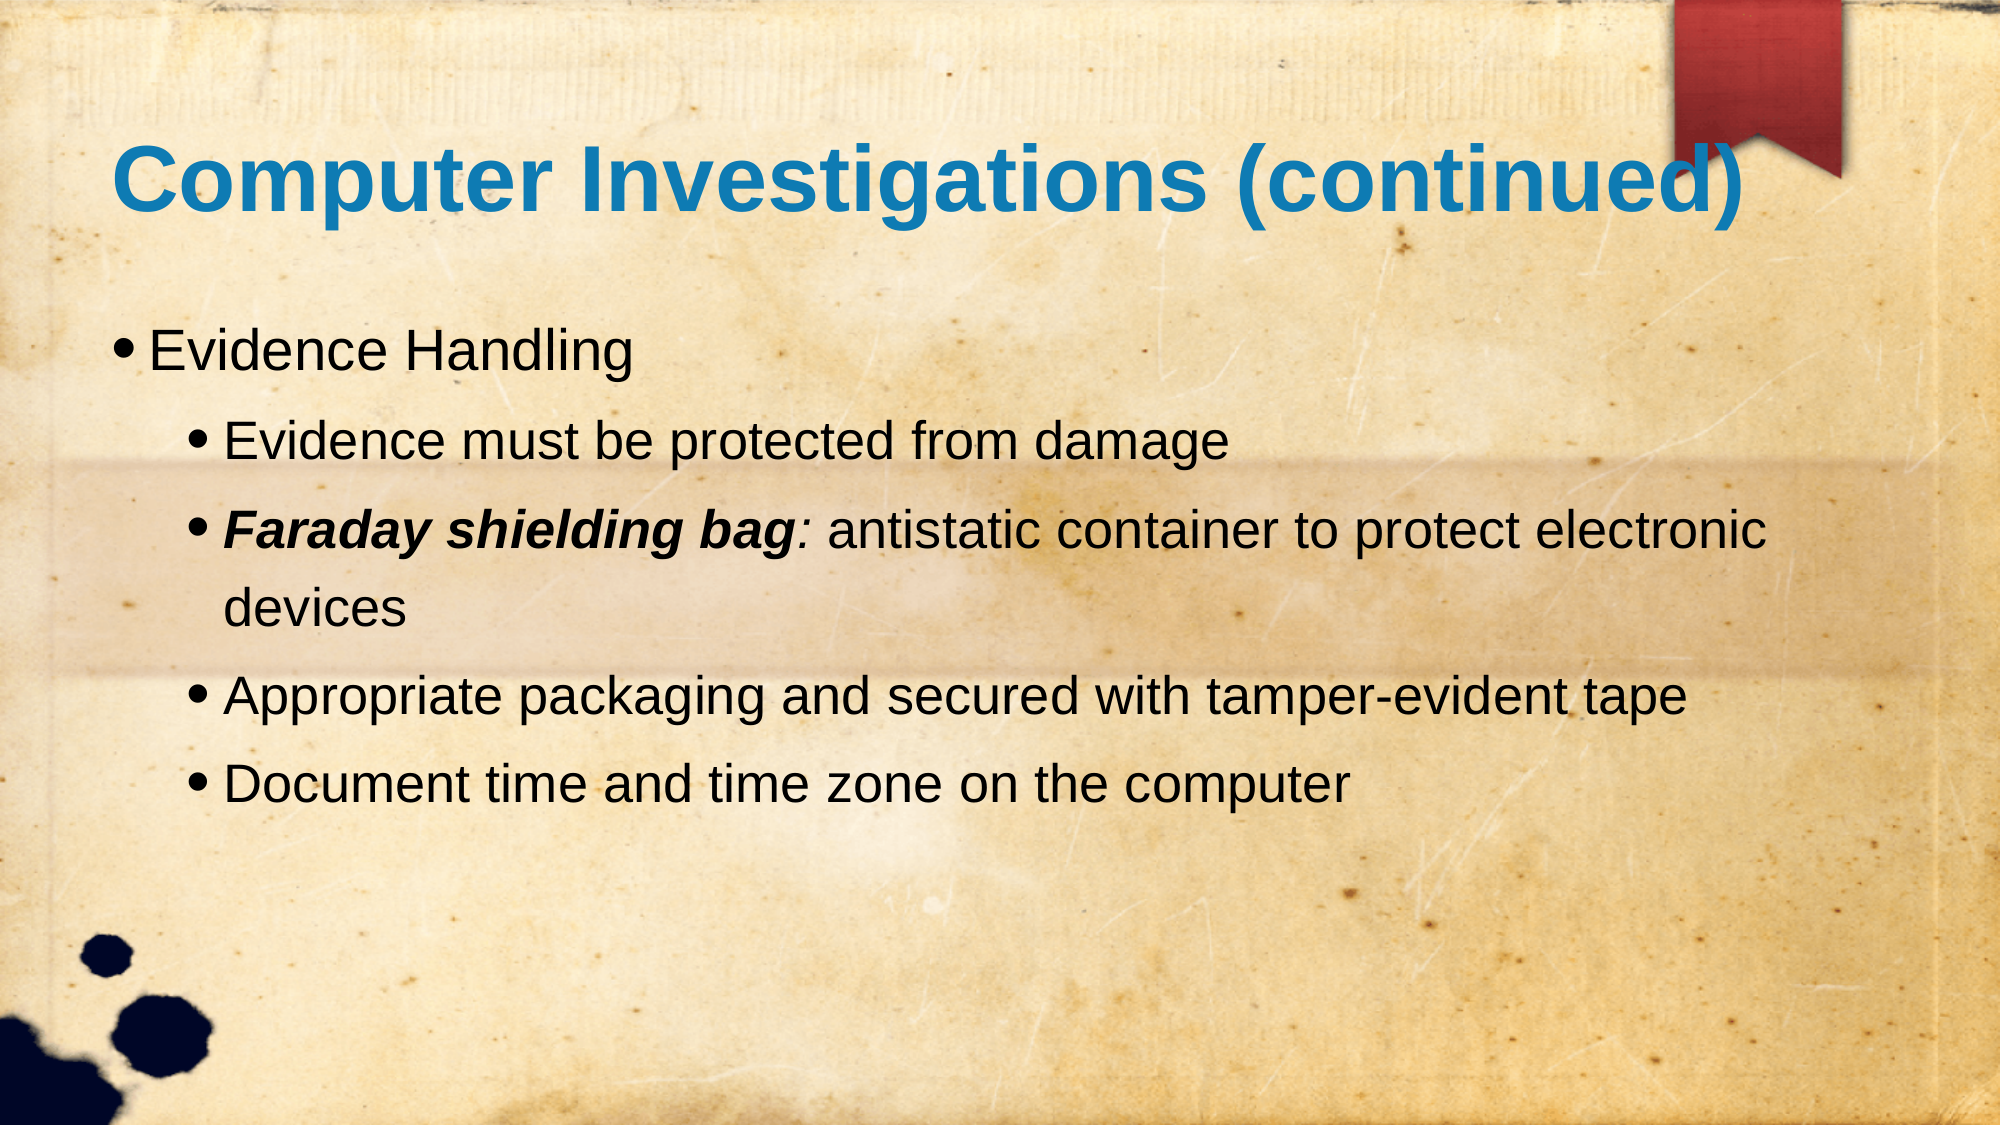

Computer Investigations (continued)
Evidence Handling
Evidence must be protected from damage
Faraday shielding bag: antistatic container to protect electronic devices
Appropriate packaging and secured with tamper-evident tape
Document time and time zone on the computer